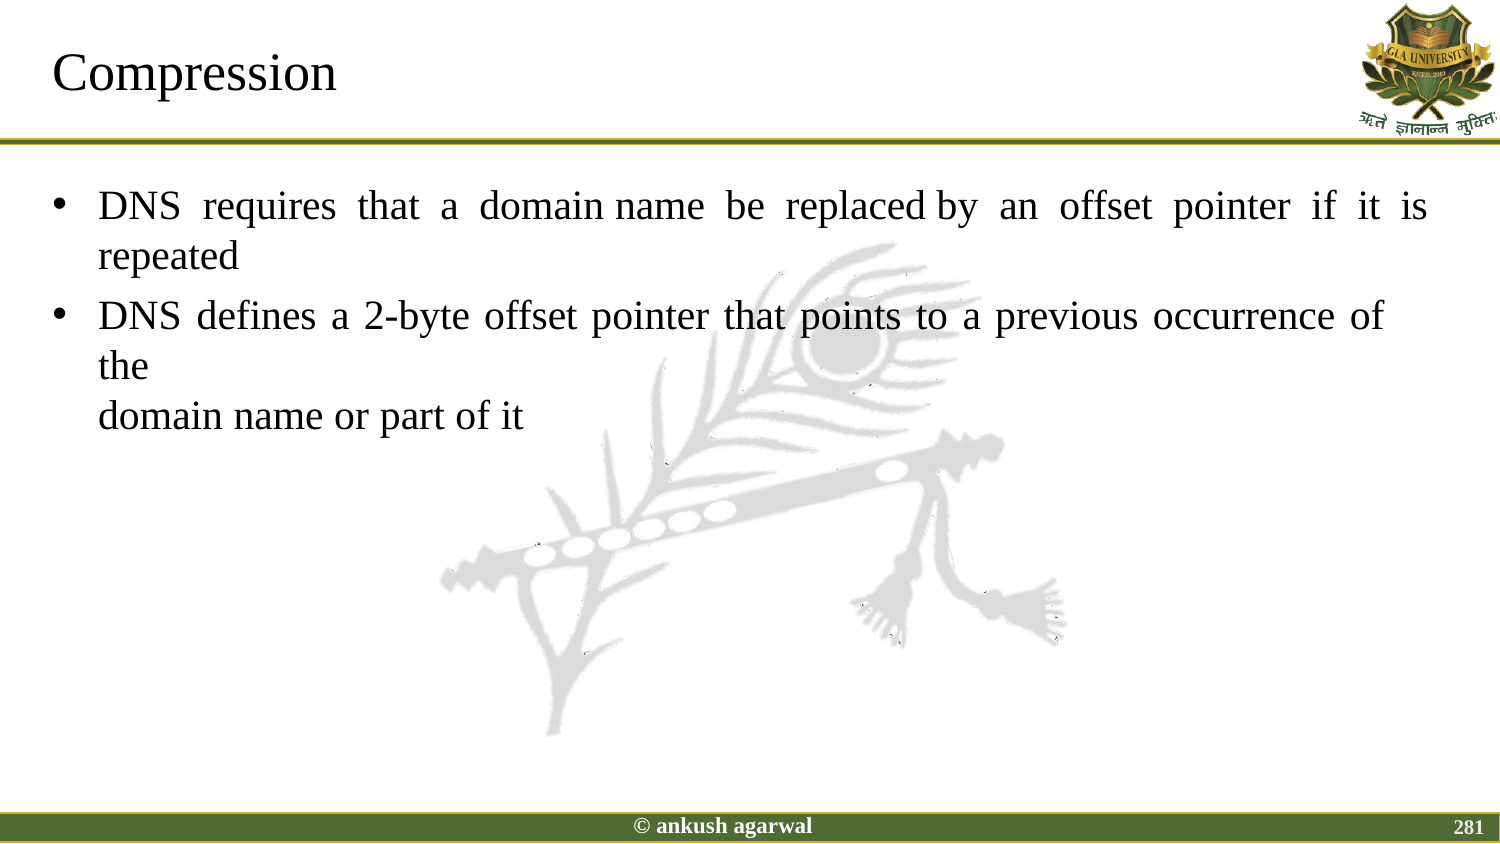

# Compression
DNS requires that a domain name be replaced by an offset pointer if  it is  repeated
DNS defines a 2-byte offset pointer that points to a previous occurrence of the
domain name or part of it
© ankush agarwal
281